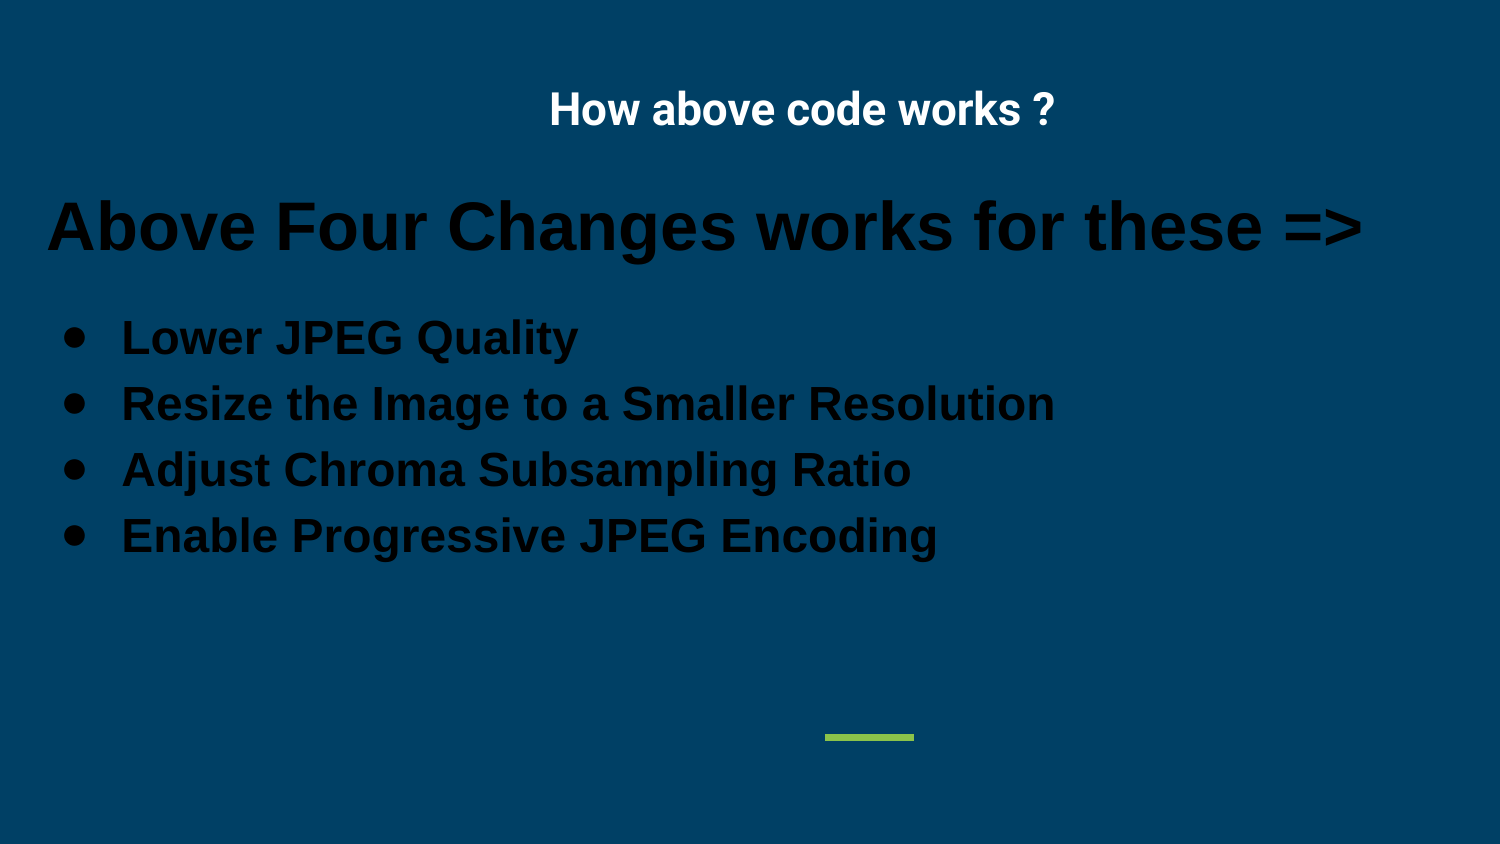

# How above code works ?
Above Four Changes works for these =>
Lower JPEG Quality
Resize the Image to a Smaller Resolution
Adjust Chroma Subsampling Ratio
Enable Progressive JPEG Encoding